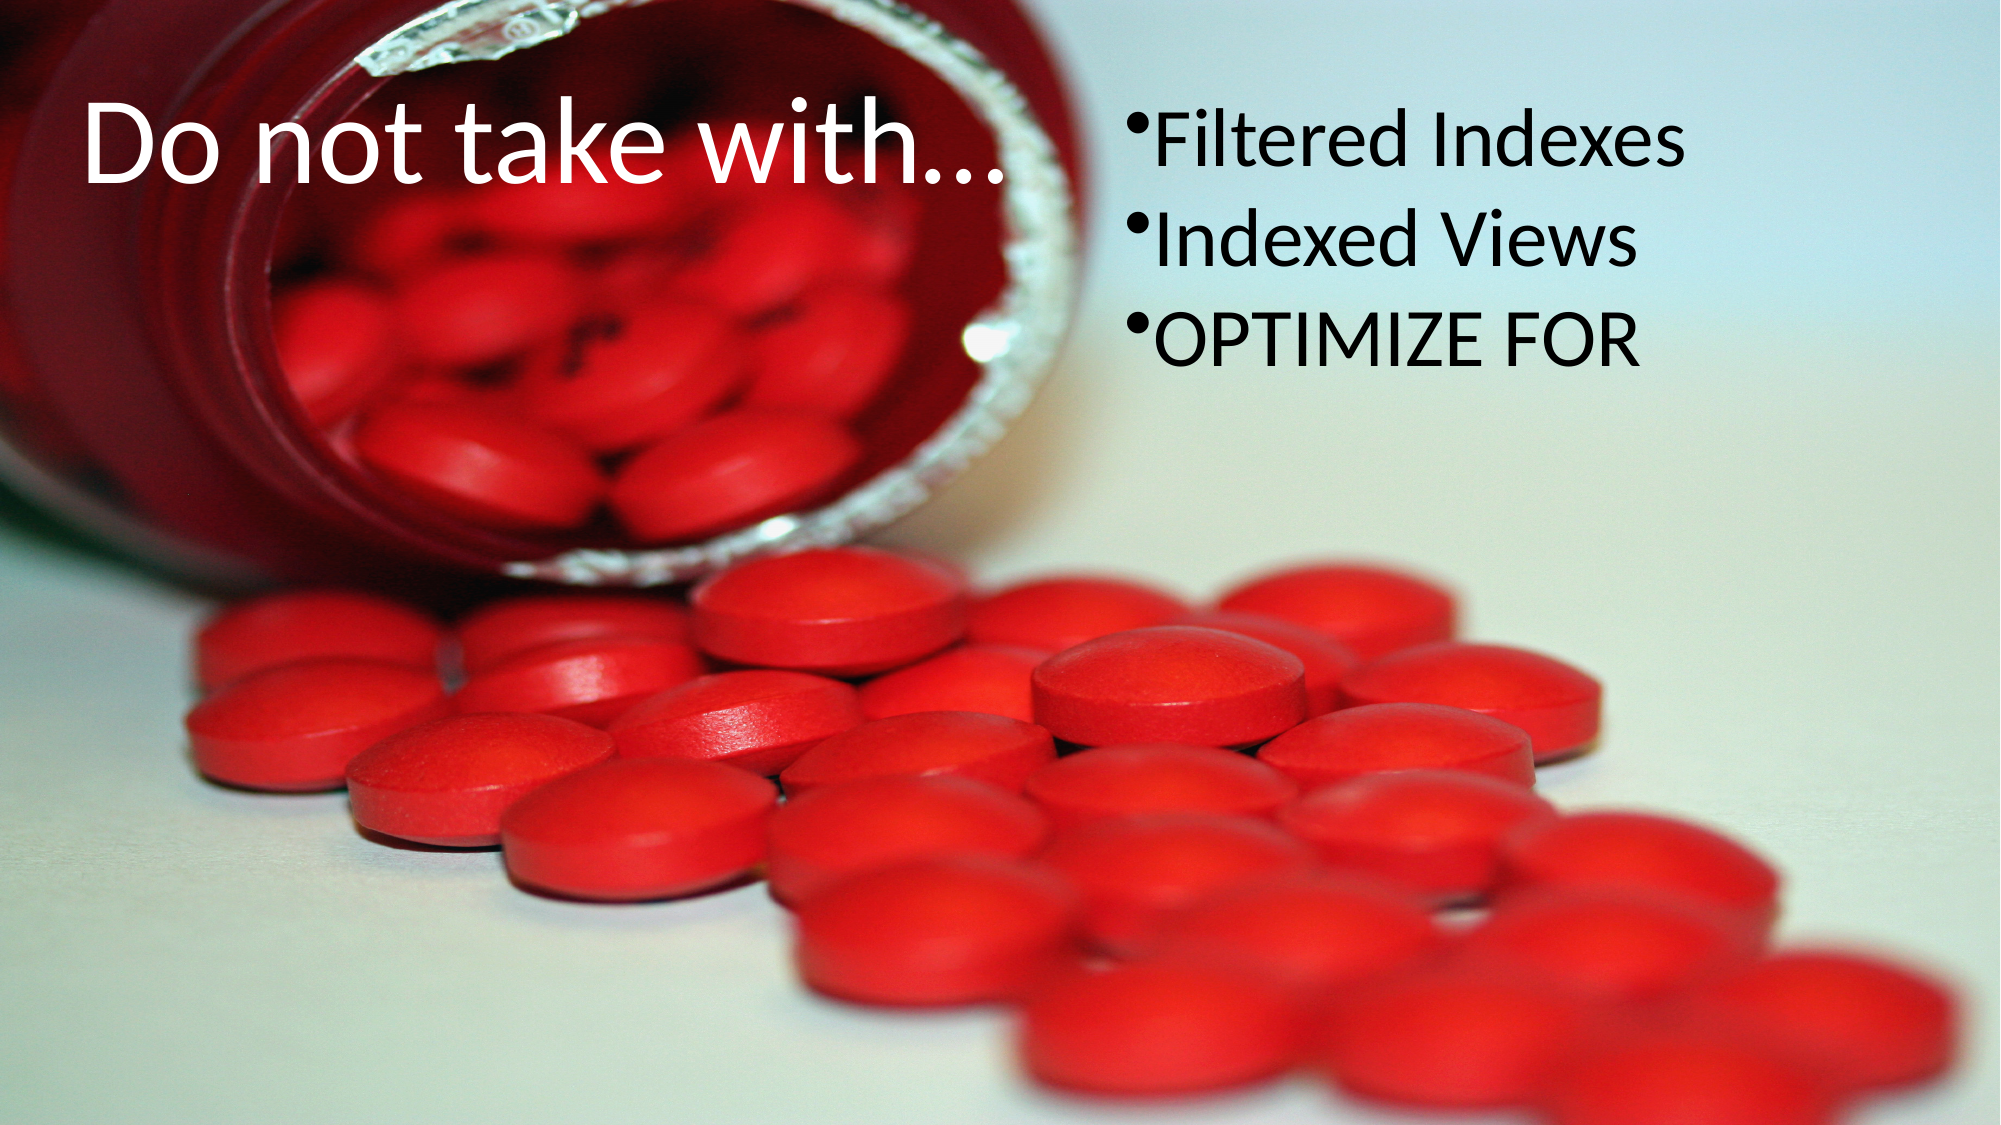

Do not take with…
Filtered Indexes
Indexed Views
OPTIMIZE FOR
14